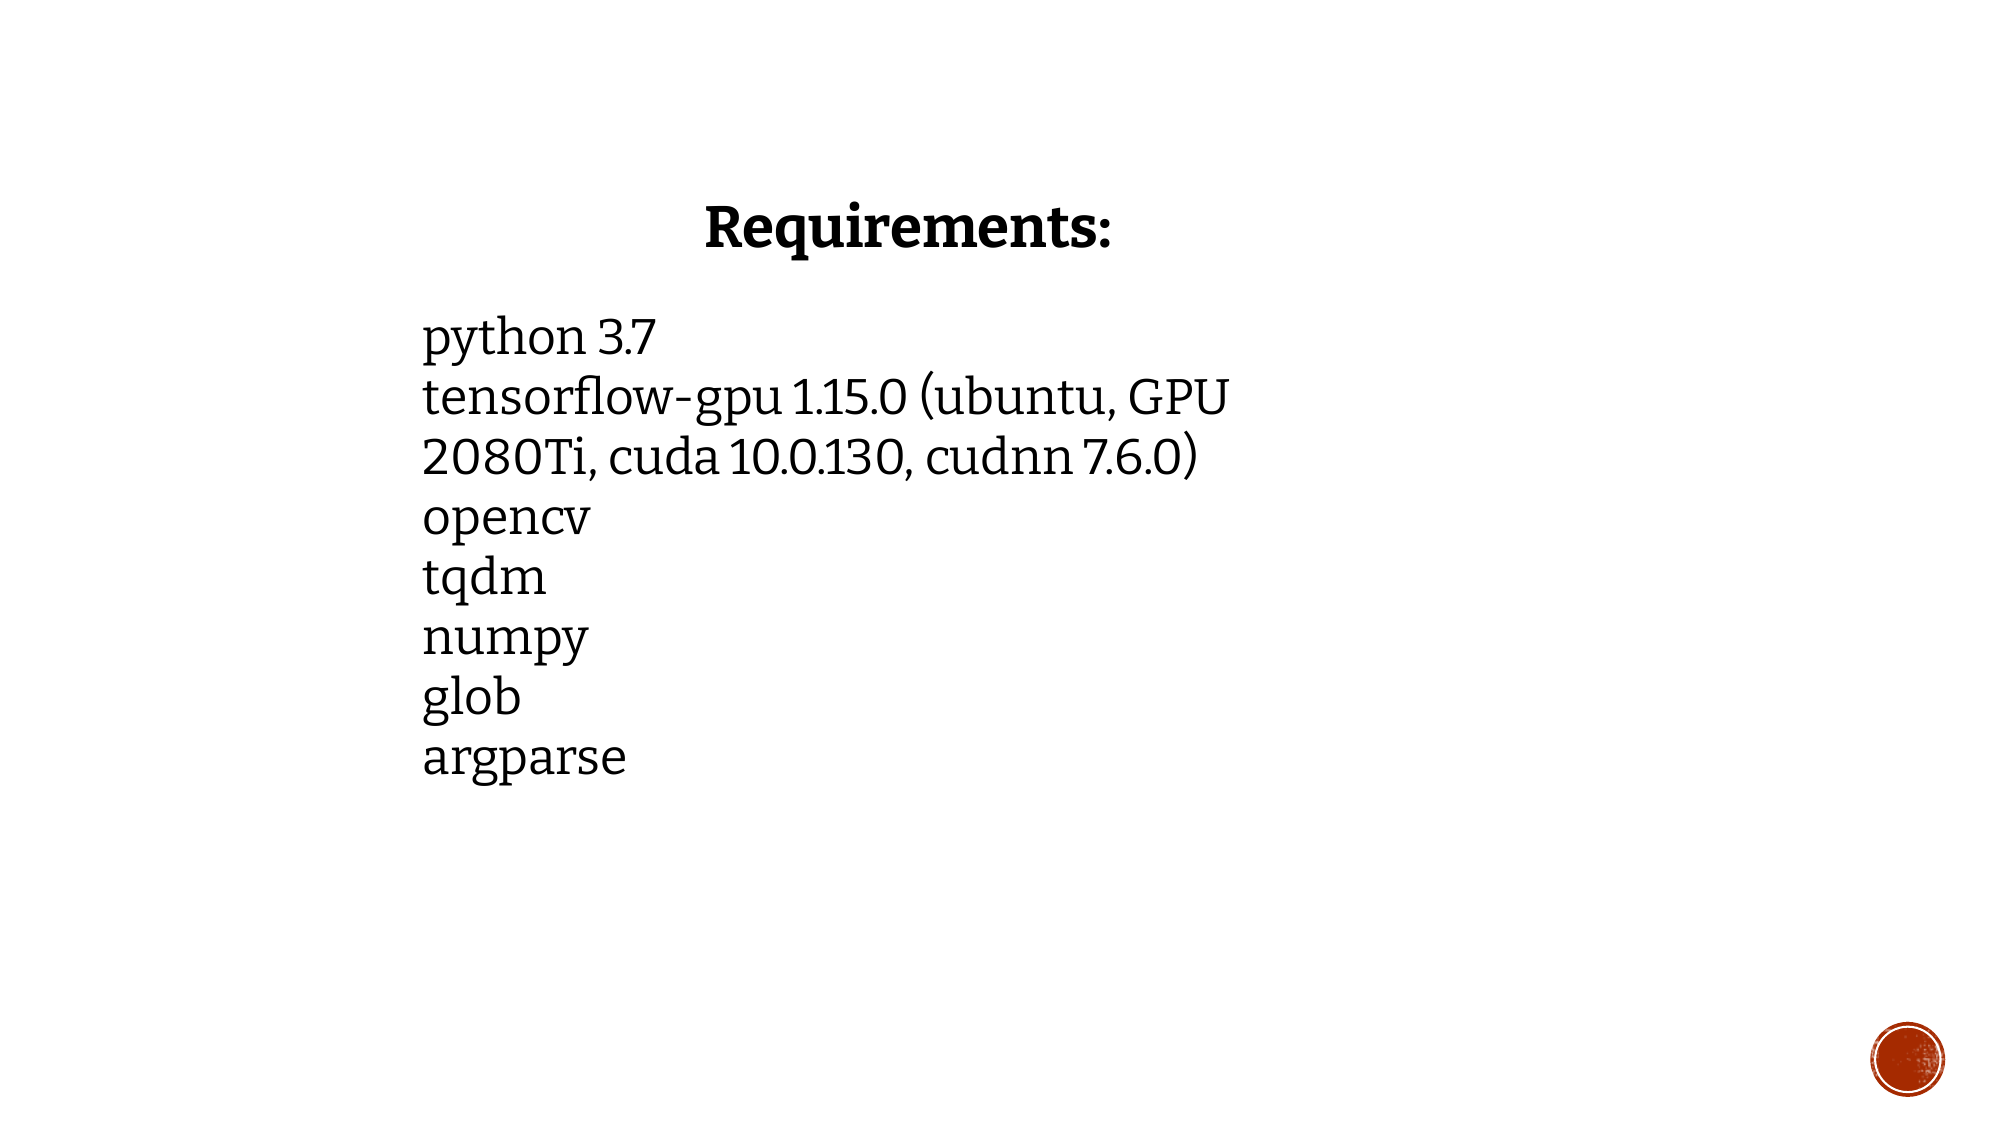

Requirements:

python 3.7
tensorflow-gpu 1.15.0 (ubuntu, GPU 2080Ti, cuda 10.0.130, cudnn 7.6.0)
opencv
tqdm
numpy
glob
argparse